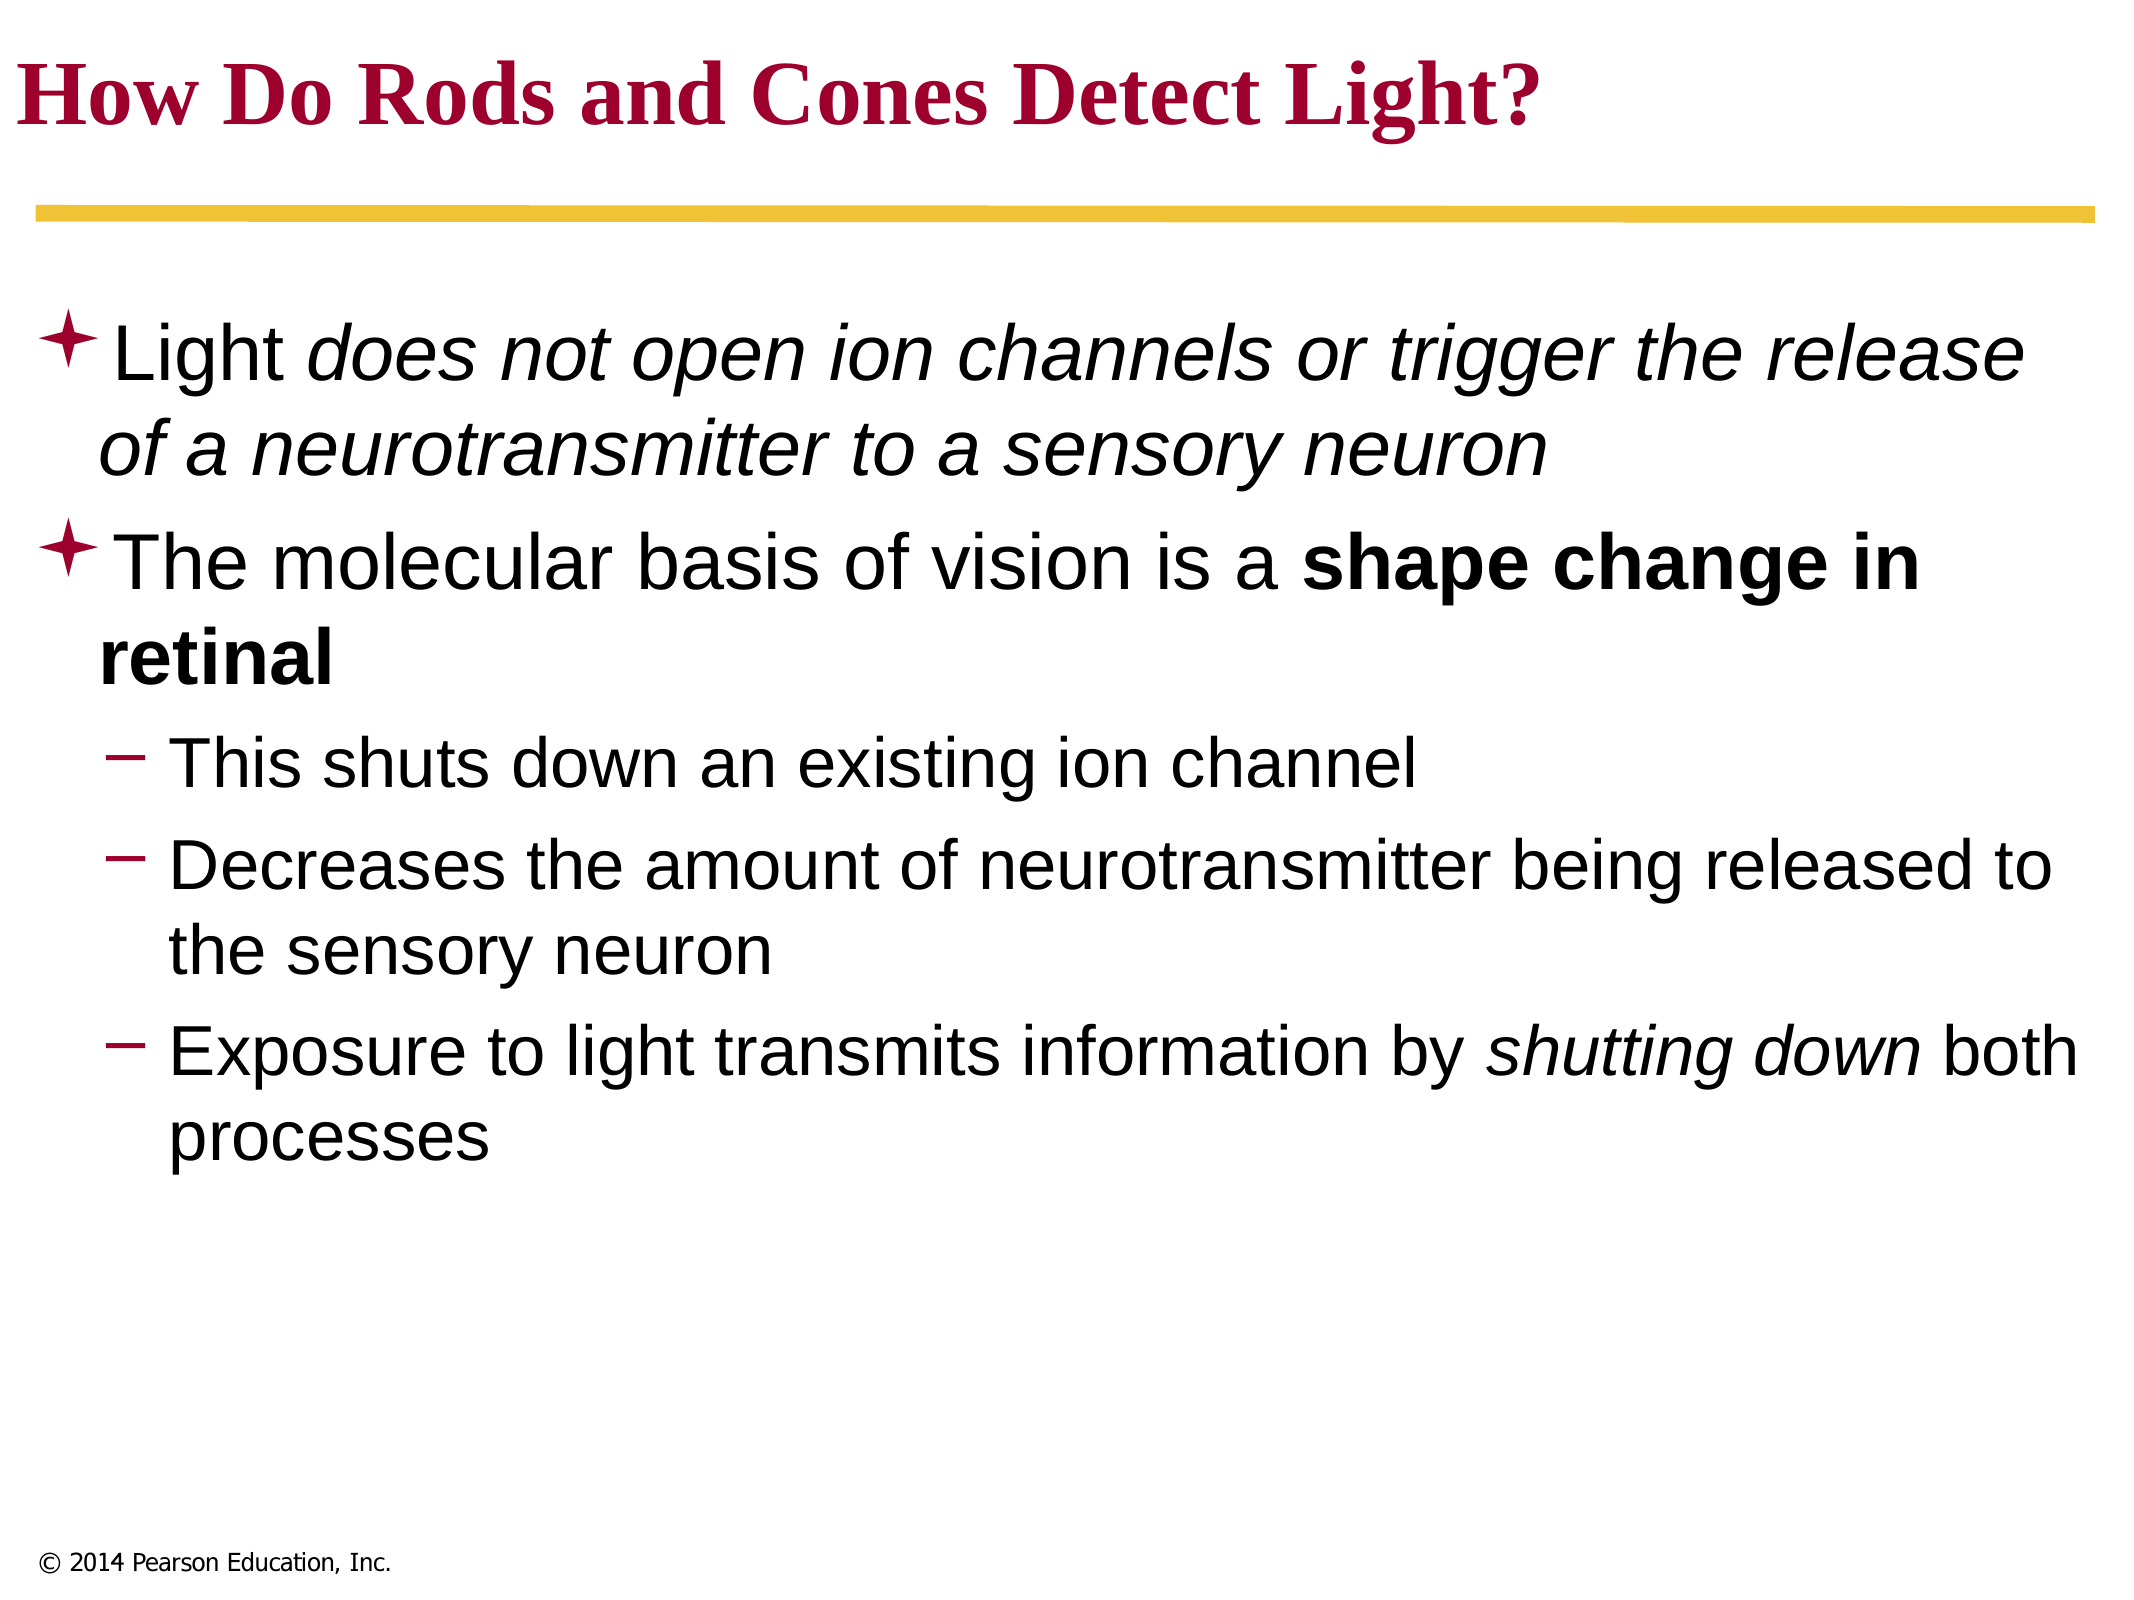

How Do Rods and Cones Detect Light?
Light does not open ion channels or trigger the release
of a neurotransmitter to a sensory neuron
The molecular basis of vision is a shape change in
retinal
This shuts down an existing ion channel
Decreases the amount of neurotransmitter being released to the sensory neuron
Exposure to light transmits information by shutting down both processes